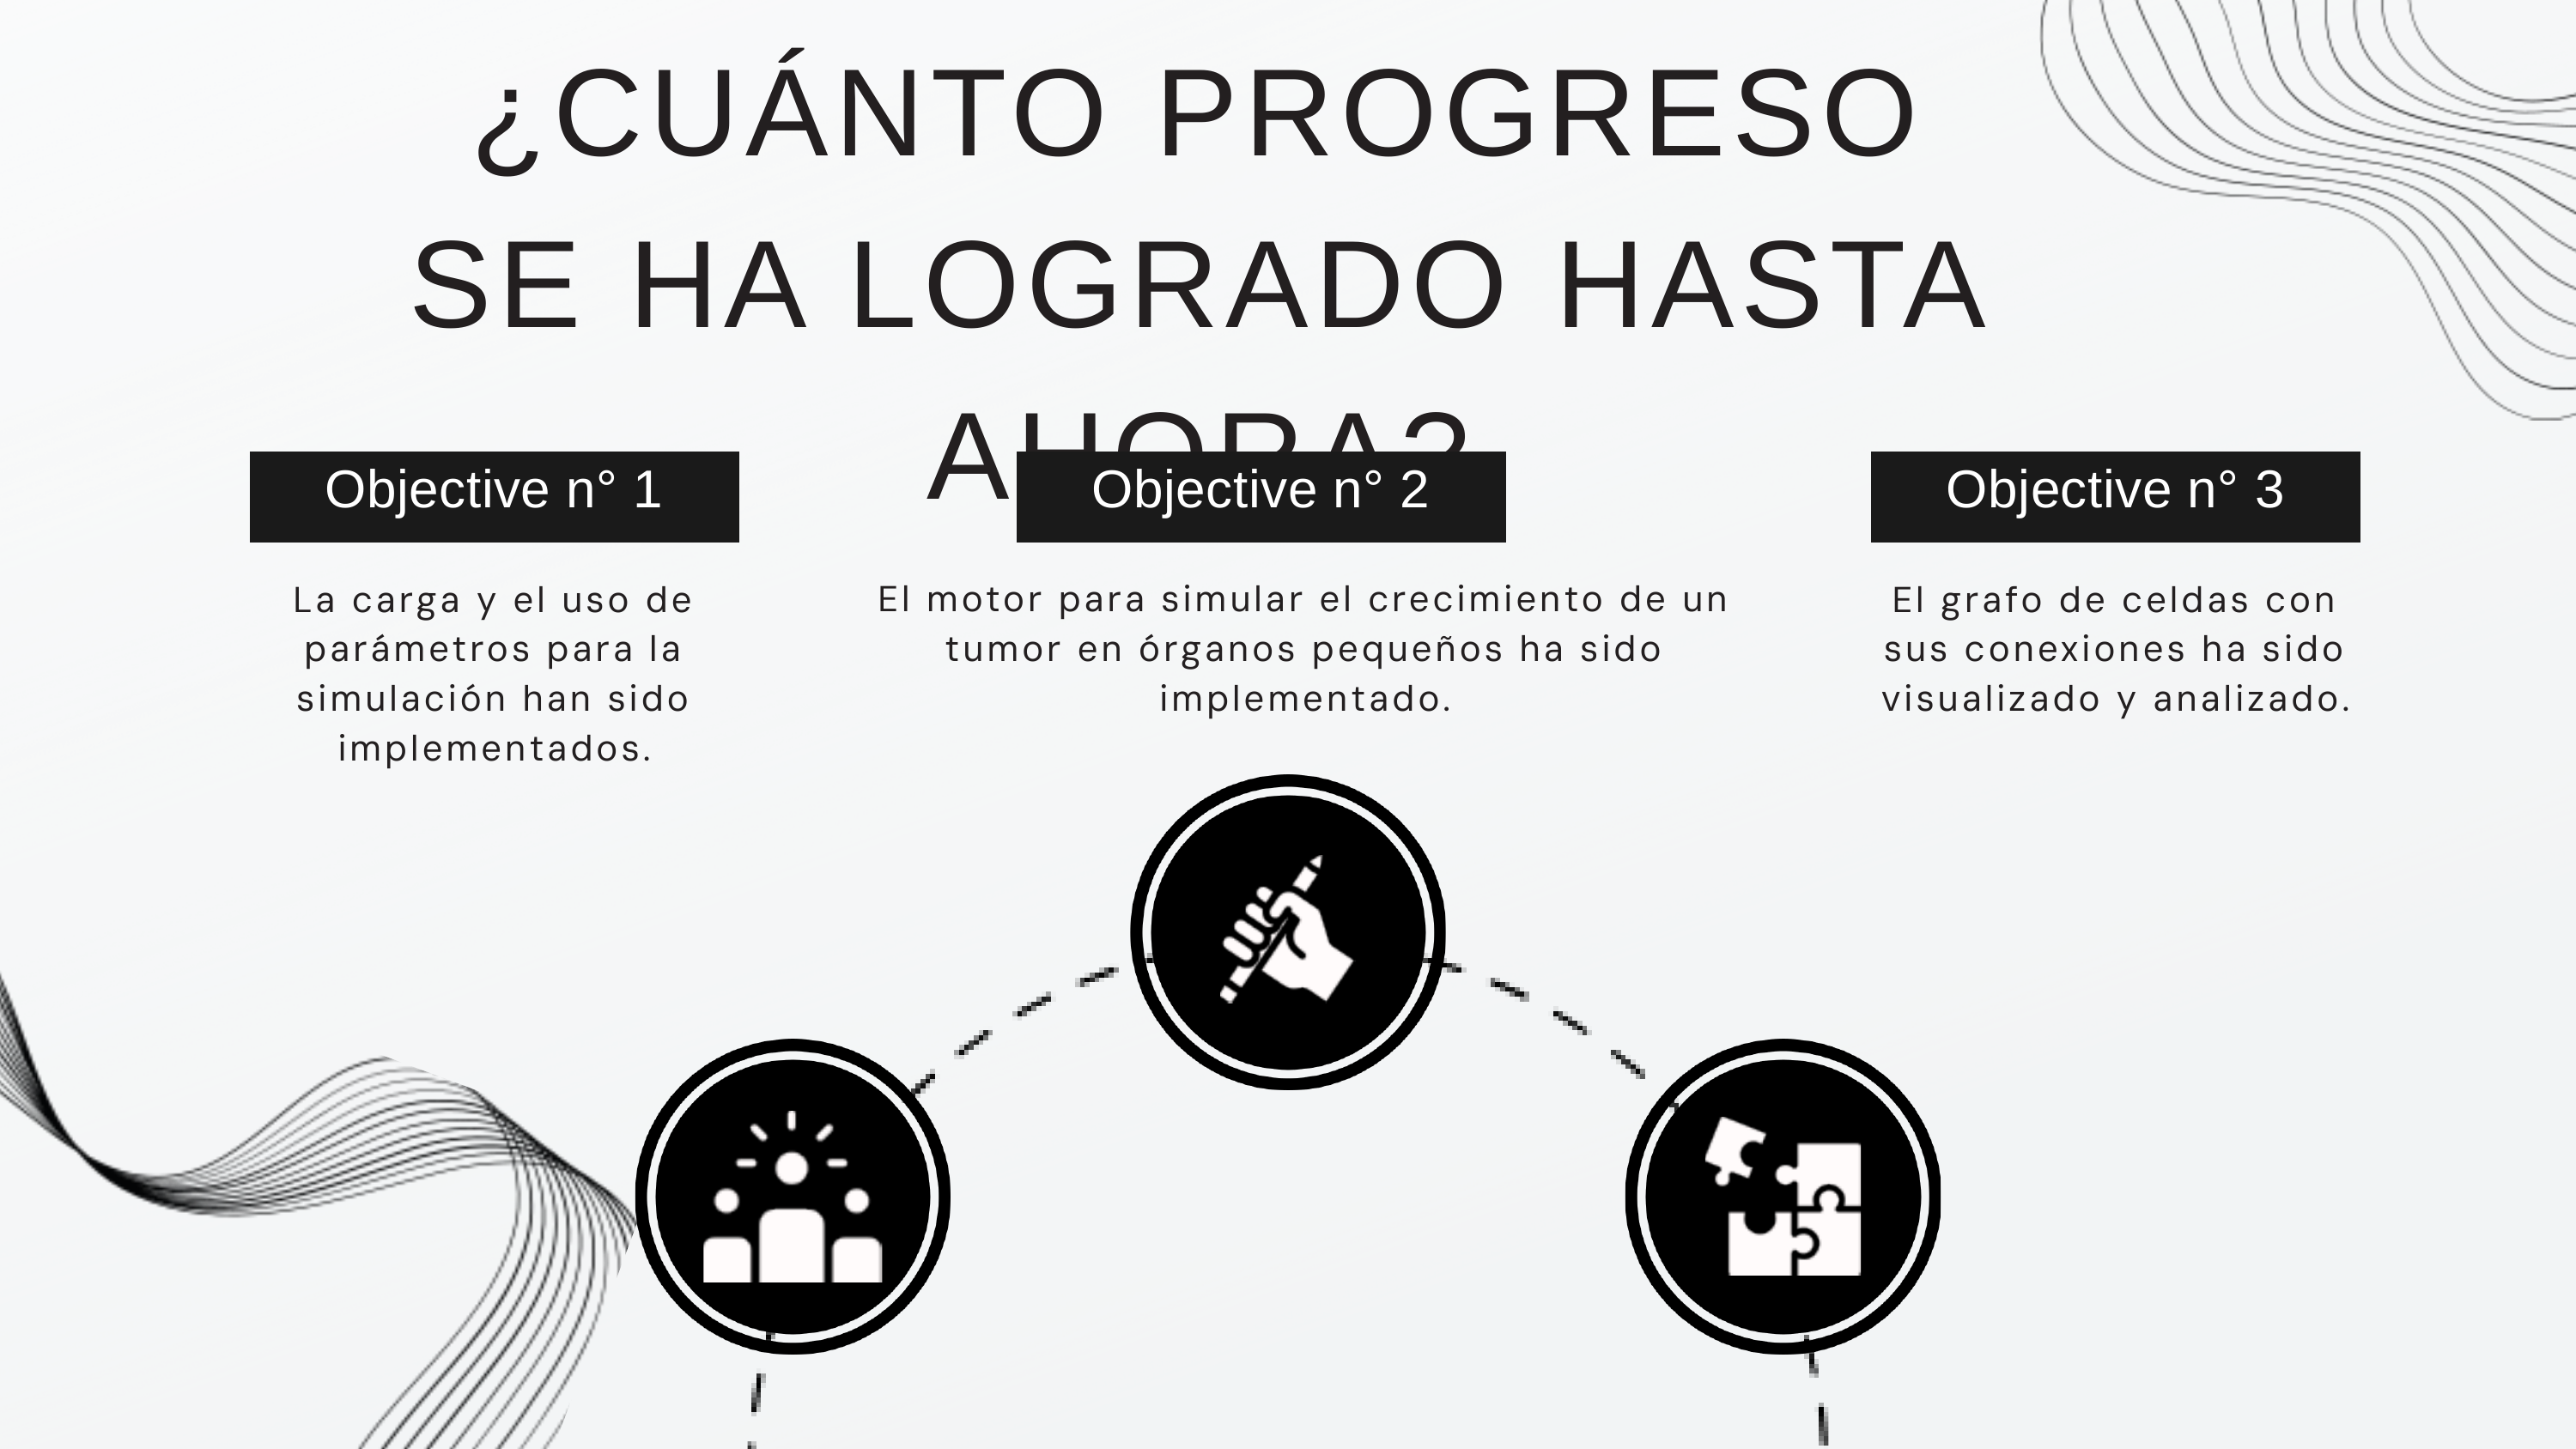

¿CUÁNTO PROGRESO SE HA LOGRADO HASTA AHORA?

Objective n° 1

Objective n° 2

Objective n° 3
El motor para simular el crecimiento de un tumor en órganos pequeños ha sido implementado.
La carga y el uso de parámetros para la simulación han sido implementados.
El grafo de celdas con sus conexiones ha sido visualizado y analizado.